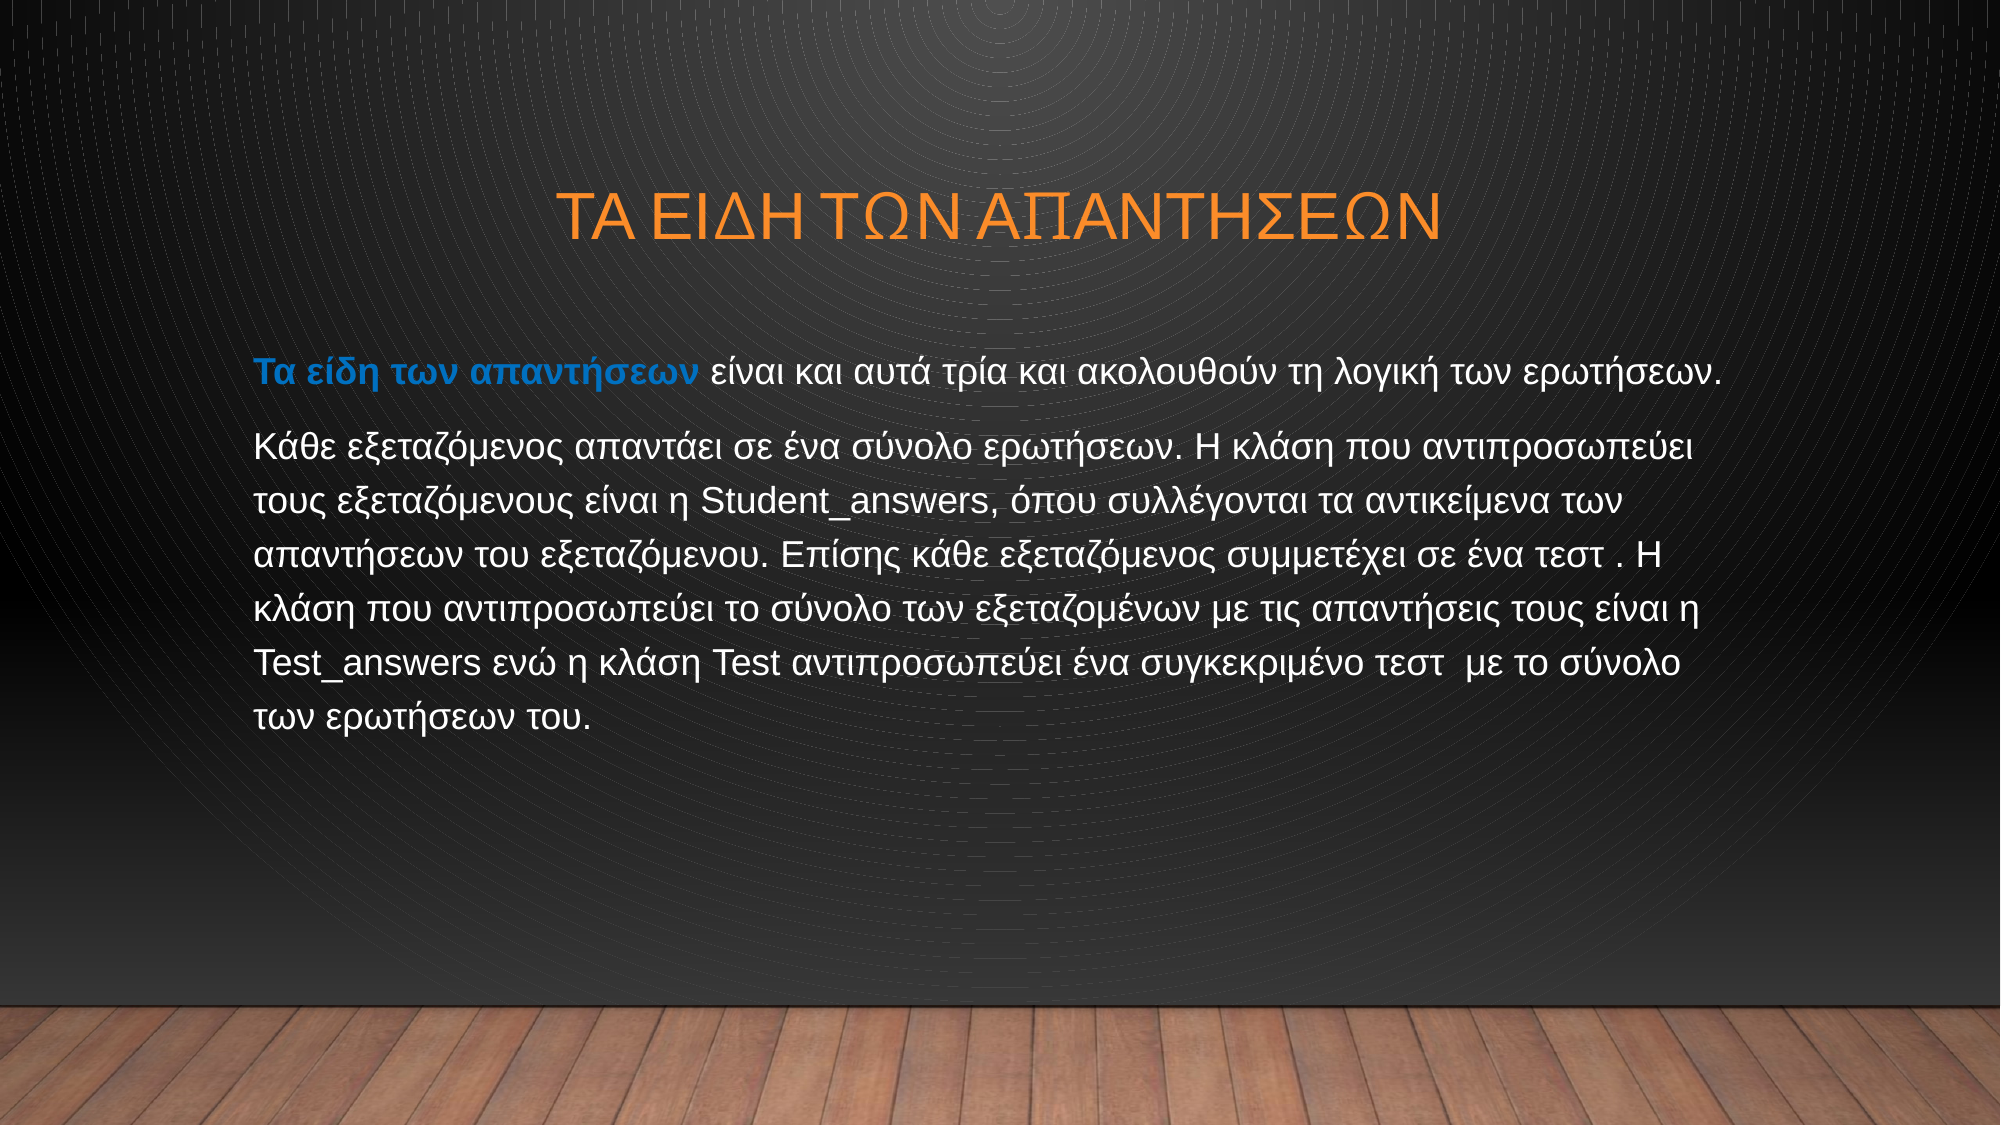

# Τα ειδη των απαντησεων
Τα είδη των απαντήσεων είναι και αυτά τρία και ακολουθούν τη λογική των ερωτήσεων.
Κάθε εξεταζόμενος απαντάει σε ένα σύνολο ερωτήσεων. Η κλάση που αντιπροσωπεύει τους εξεταζόμενους είναι η Student_answers, όπου συλλέγονται τα αντικείμενα των απαντήσεων του εξεταζόμενου. Επίσης κάθε εξεταζόμενος συμμετέχει σε ένα τεστ . Η κλάση που αντιπροσωπεύει το σύνολο των εξεταζομένων με τις απαντήσεις τους είναι η Test_answers ενώ η κλάση Test αντιπροσωπεύει ένα συγκεκριμένο τεστ  με το σύνολο των ερωτήσεων του.